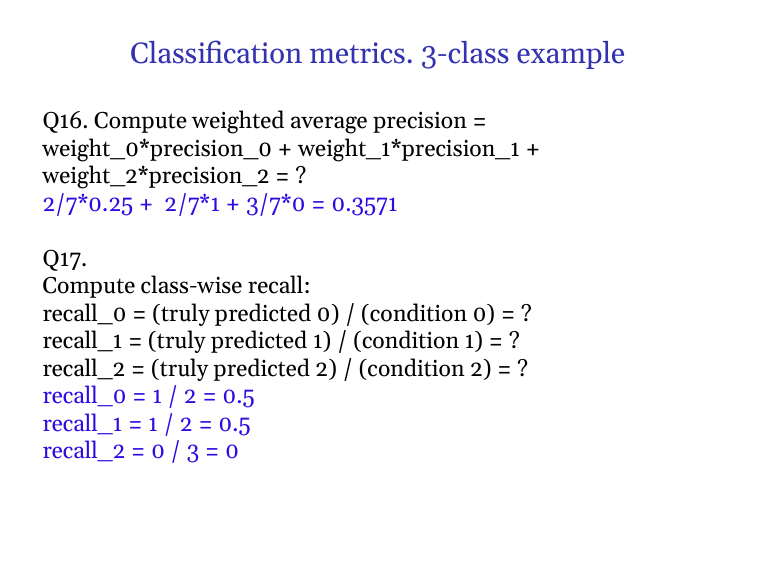

# Classification metrics. 3-class example
Q16. Compute weighted average precision =
weight_0*precision_0 + weight_1*precision_1 + weight_2*precision_2 = ?
2/7*0.25 +  2/7*1 + 3/7*0 = 0.3571

Q17.
Compute class-wise recall:
recall_0 = (truly predicted 0) / (condition 0) = ?
recall_1 = (truly predicted 1) / (condition 1) = ?
recall_2 = (truly predicted 2) / (condition 2) = ?
recall_0 = 1 / 2 = 0.5
recall_1 = 1 / 2 = 0.5
recall_2 = 0 / 3 = 0